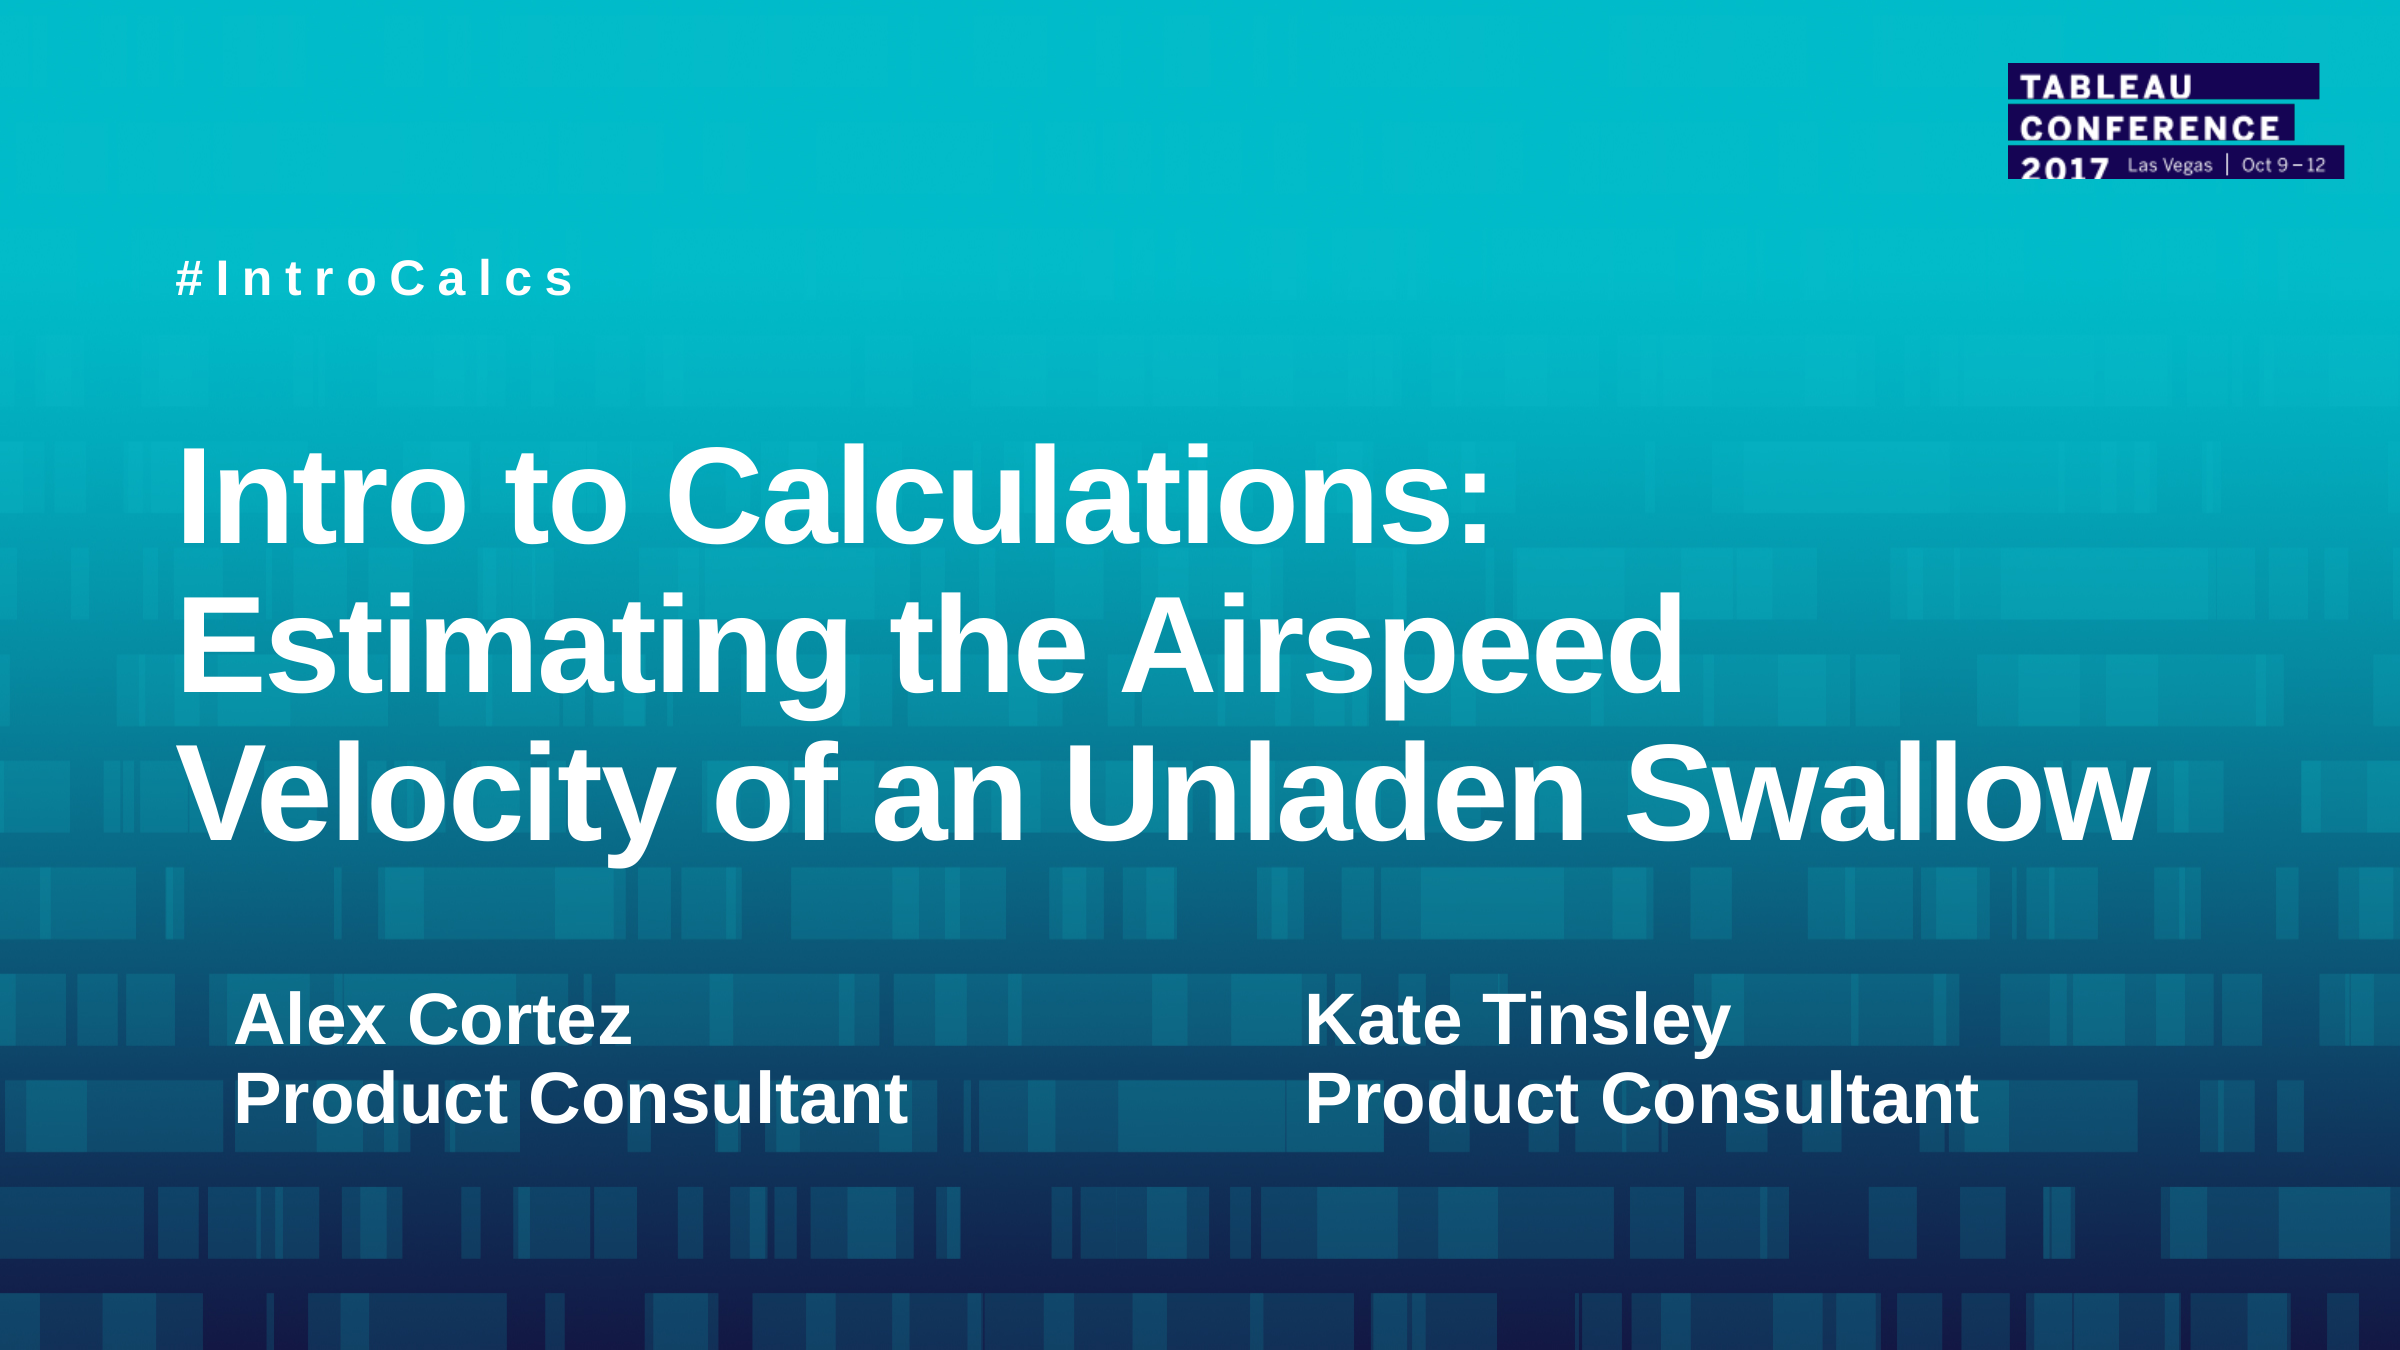

#IntroCalcs
# Intro to Calculations: Estimating the Airspeed Velocity of an Unladen Swallow
Alex Cortez
Product Consultant
Kate Tinsley
Product Consultant